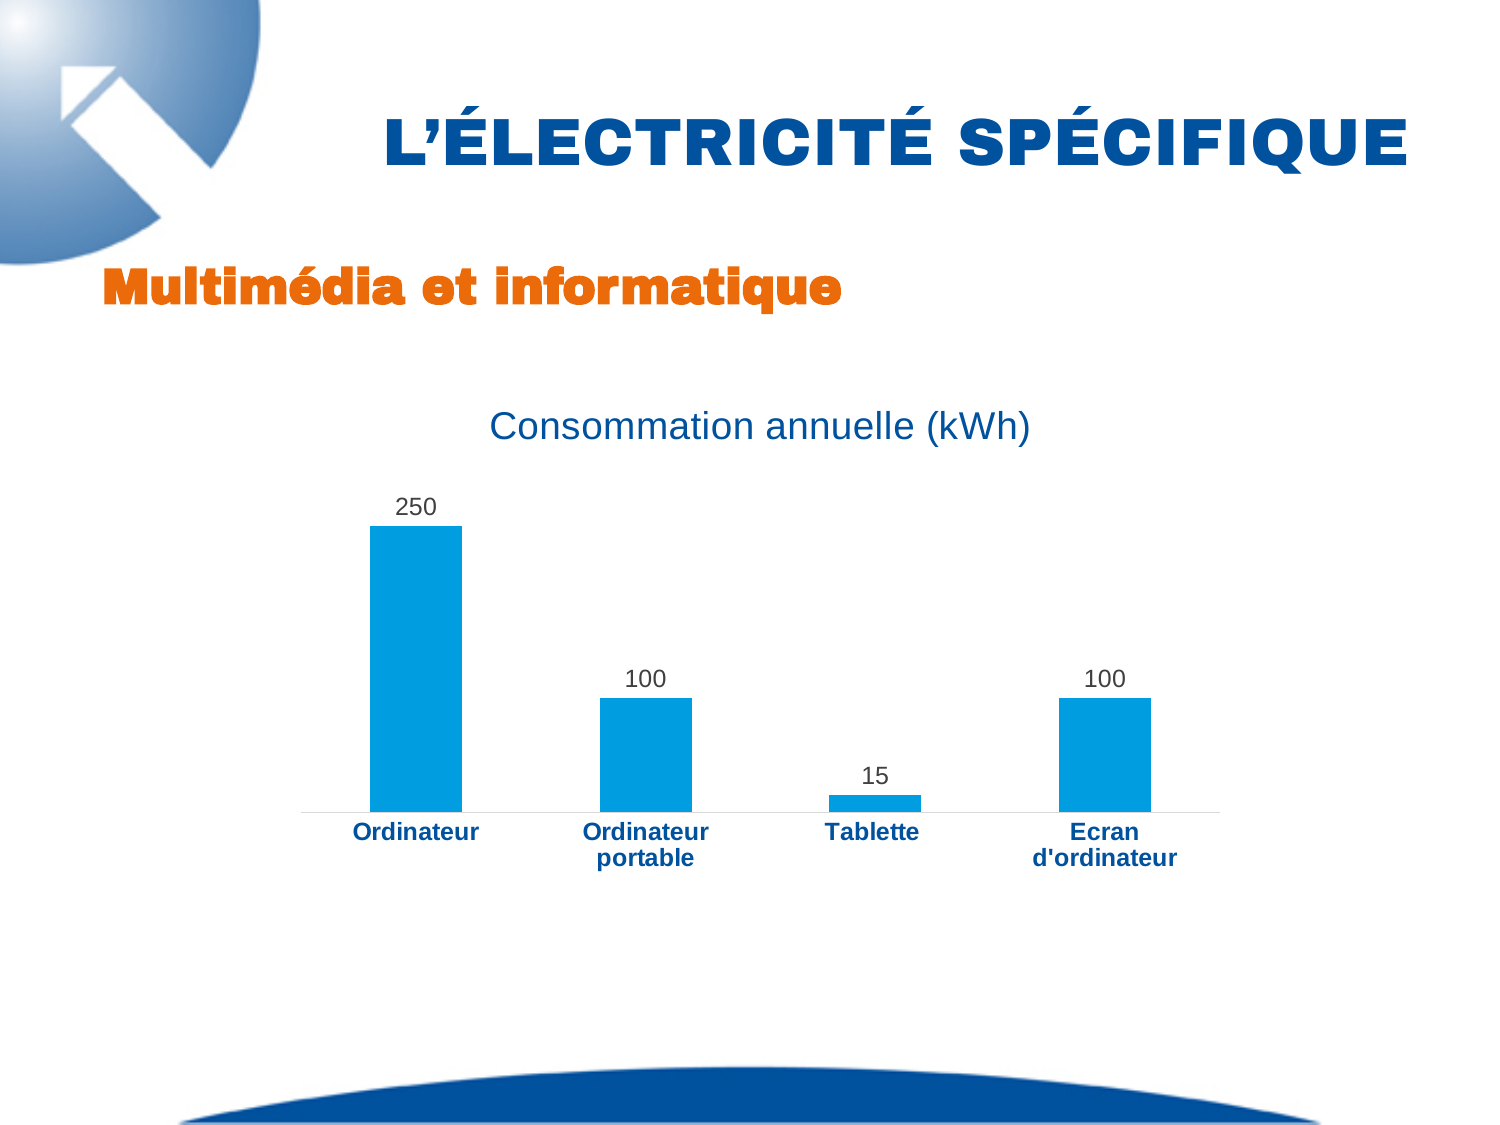

# L’électricité spécifique

Multimédia et informatique

### Chart: Consommation annuelle (kWh)

| Category | Consommation (kWh) |
|---|---|
| Ordinateur | 250.0 |
| Ordinateur portable | 100.0 |
| Tablette  | 15.0 |
| Ecran d'ordinateur | 100.0 |